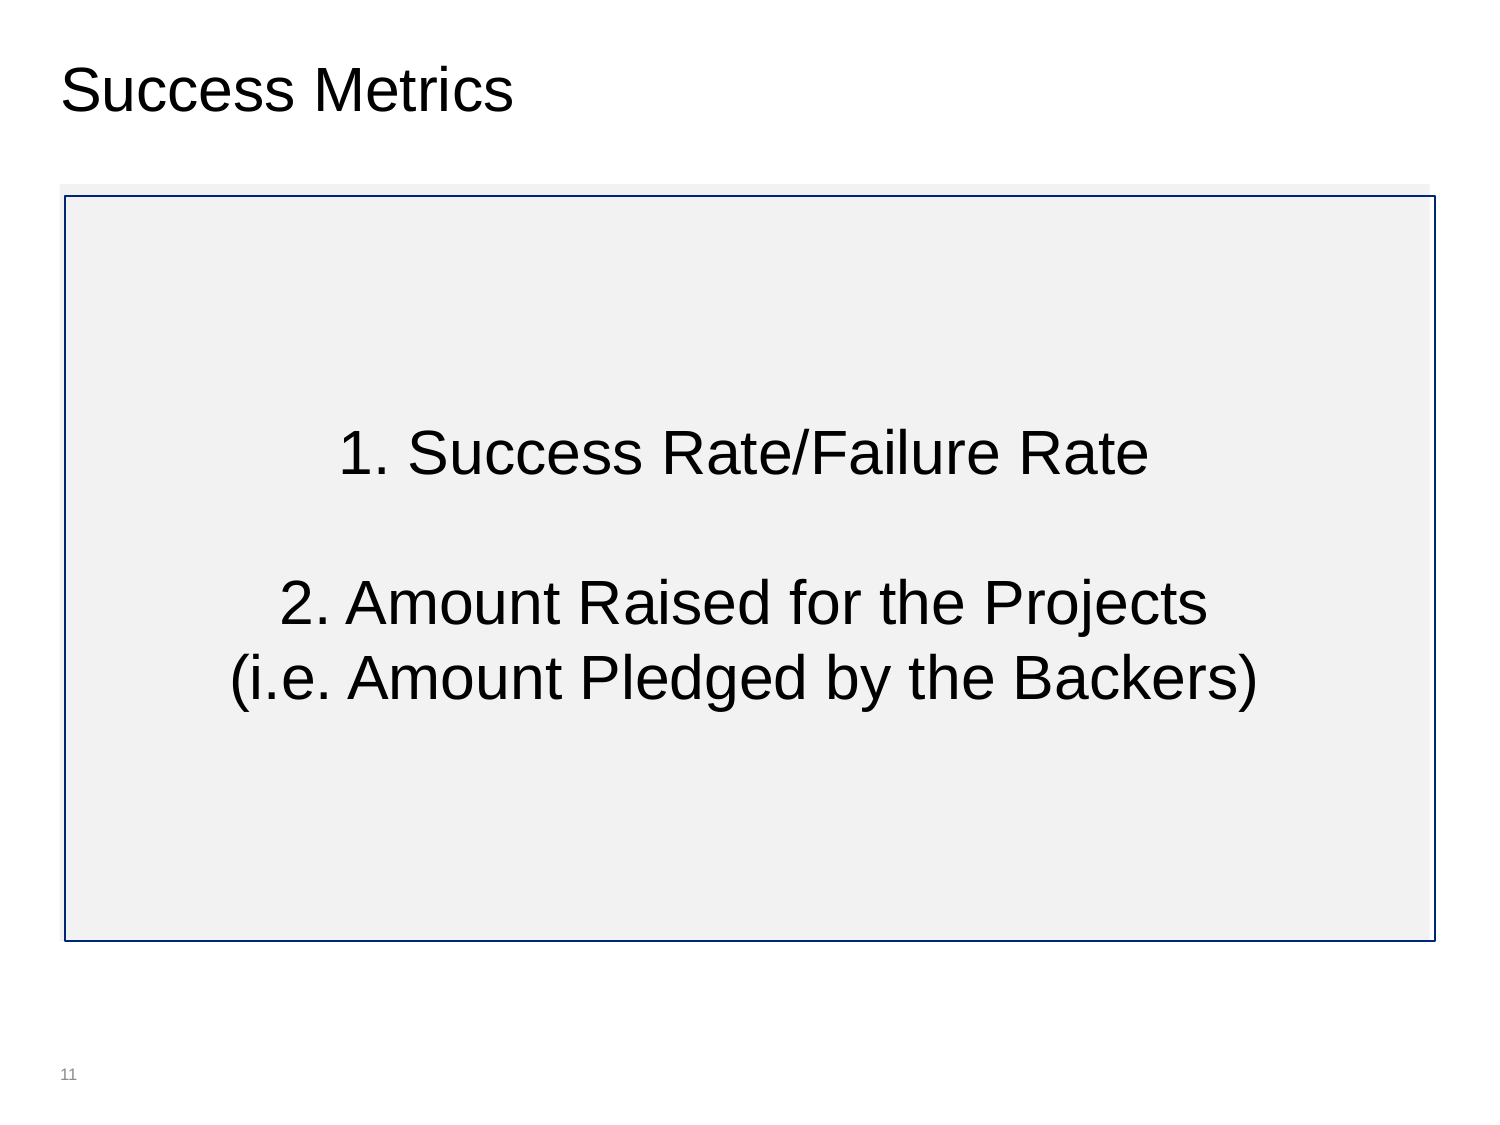

# Success Metrics
1. Success Rate/Failure Rate

2. Amount Raised for the Projects
(i.e. Amount Pledged by the Backers)